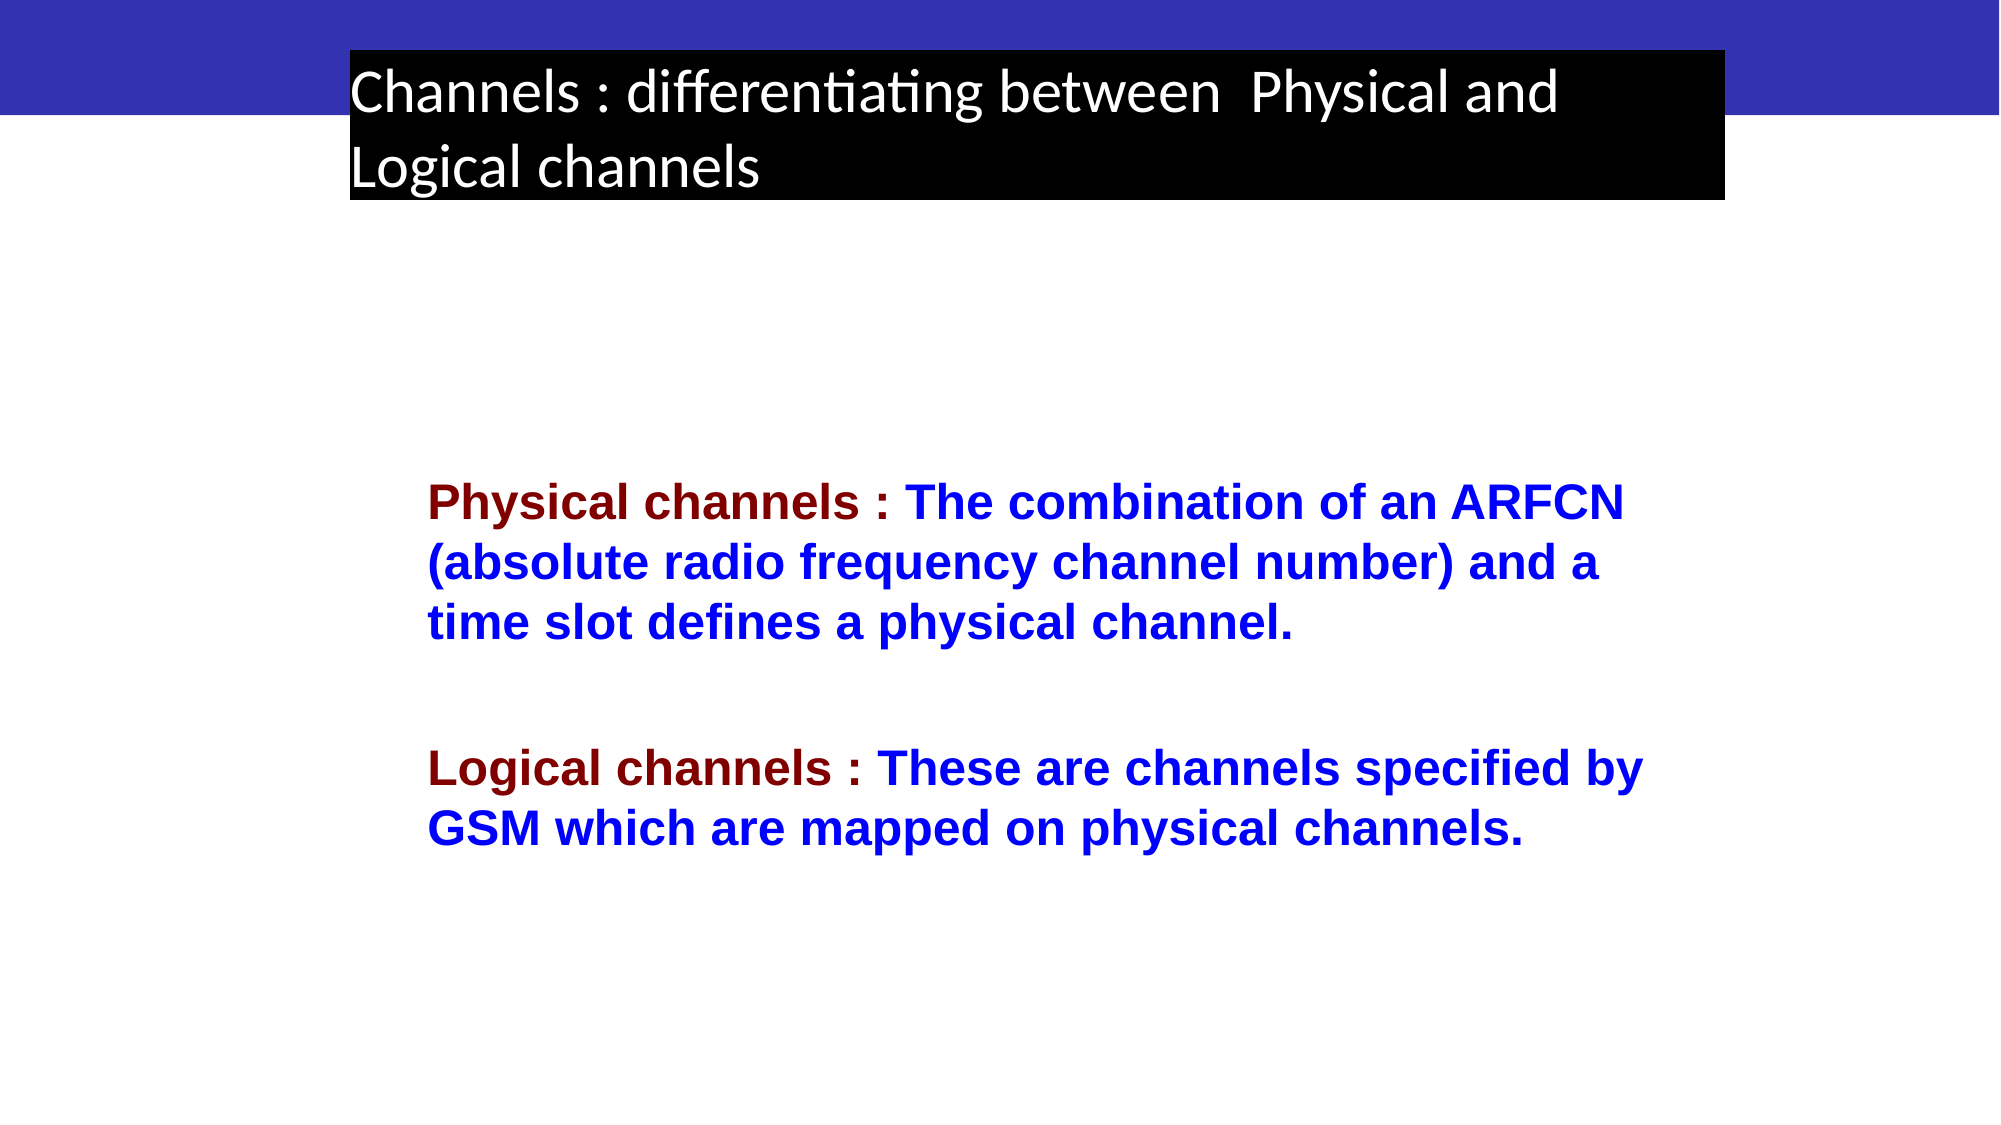

# Channels : differentiating between  Physical and Logical channels
Physical channels : The combination of an ARFCN (absolute radio frequency channel number) and a time slot defines a physical channel.
Logical channels : These are channels specified by GSM which are mapped on physical channels.